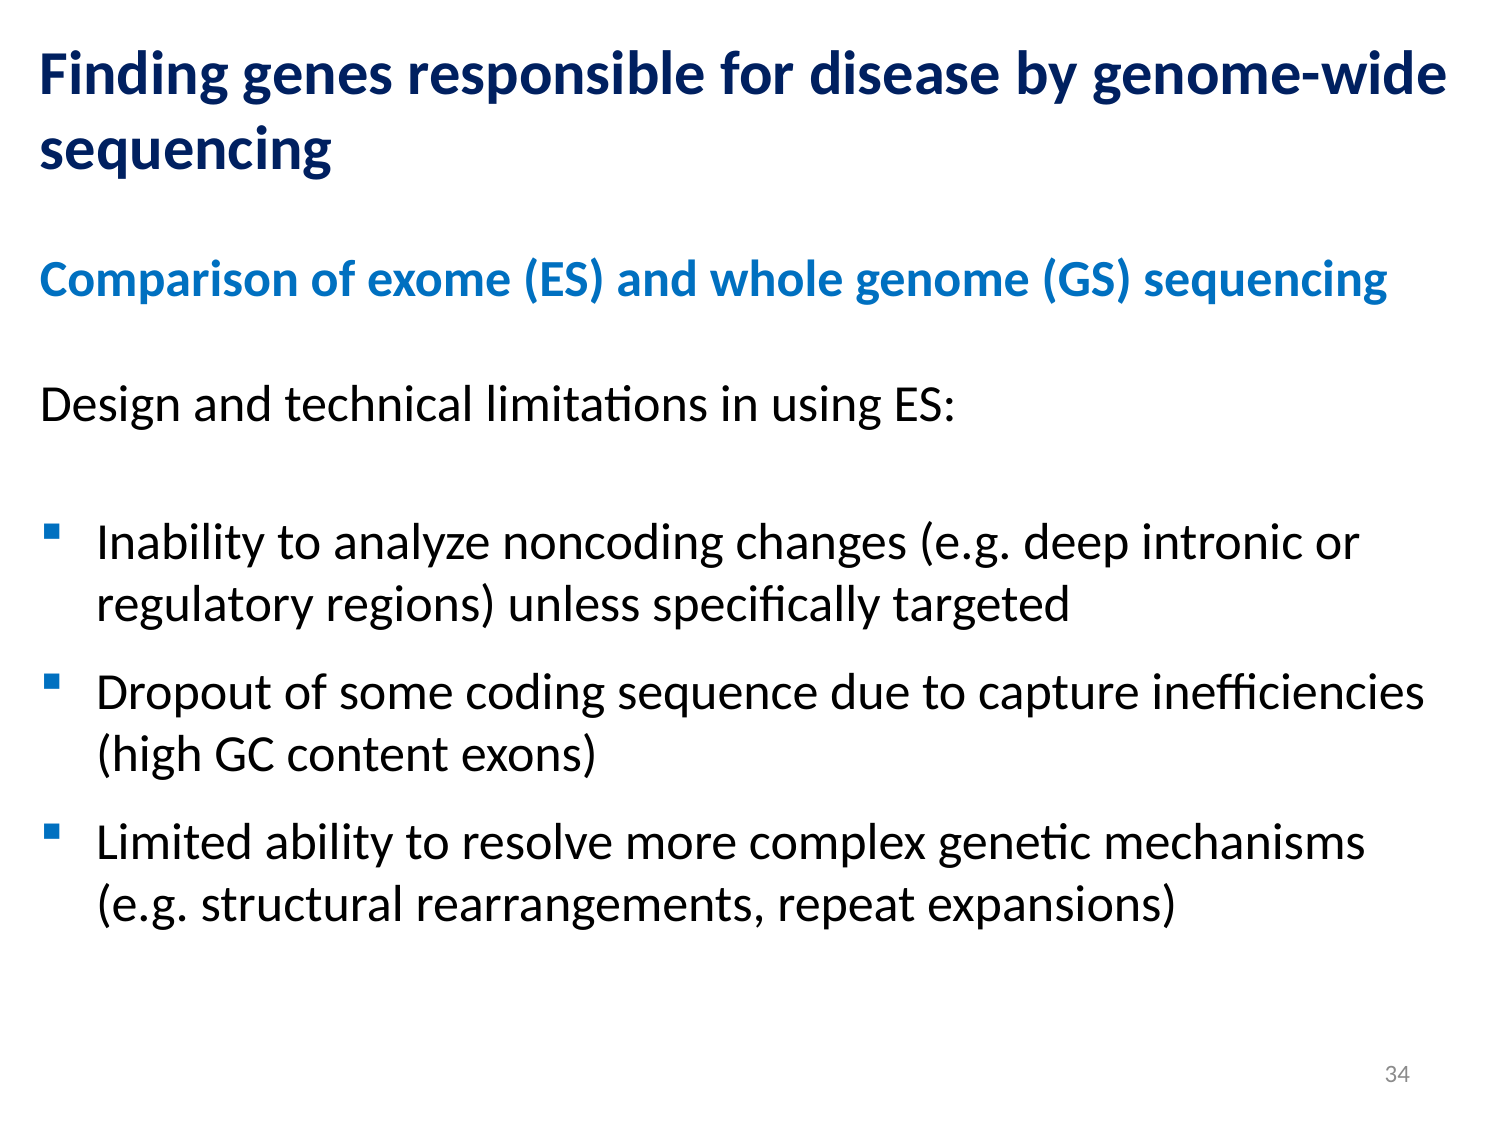

Finding genes responsible for disease by genome-wide sequencing

Comparison of exome (ES) and whole genome (GS) sequencing

Design and technical limitations in using ES:

Inability to analyze noncoding changes (e.g. deep intronic or regulatory regions) unless specifically targeted
Dropout of some coding sequence due to capture inefficiencies (high GC content exons)
Limited ability to resolve more complex genetic mechanisms (e.g. structural rearrangements, repeat expansions)
34